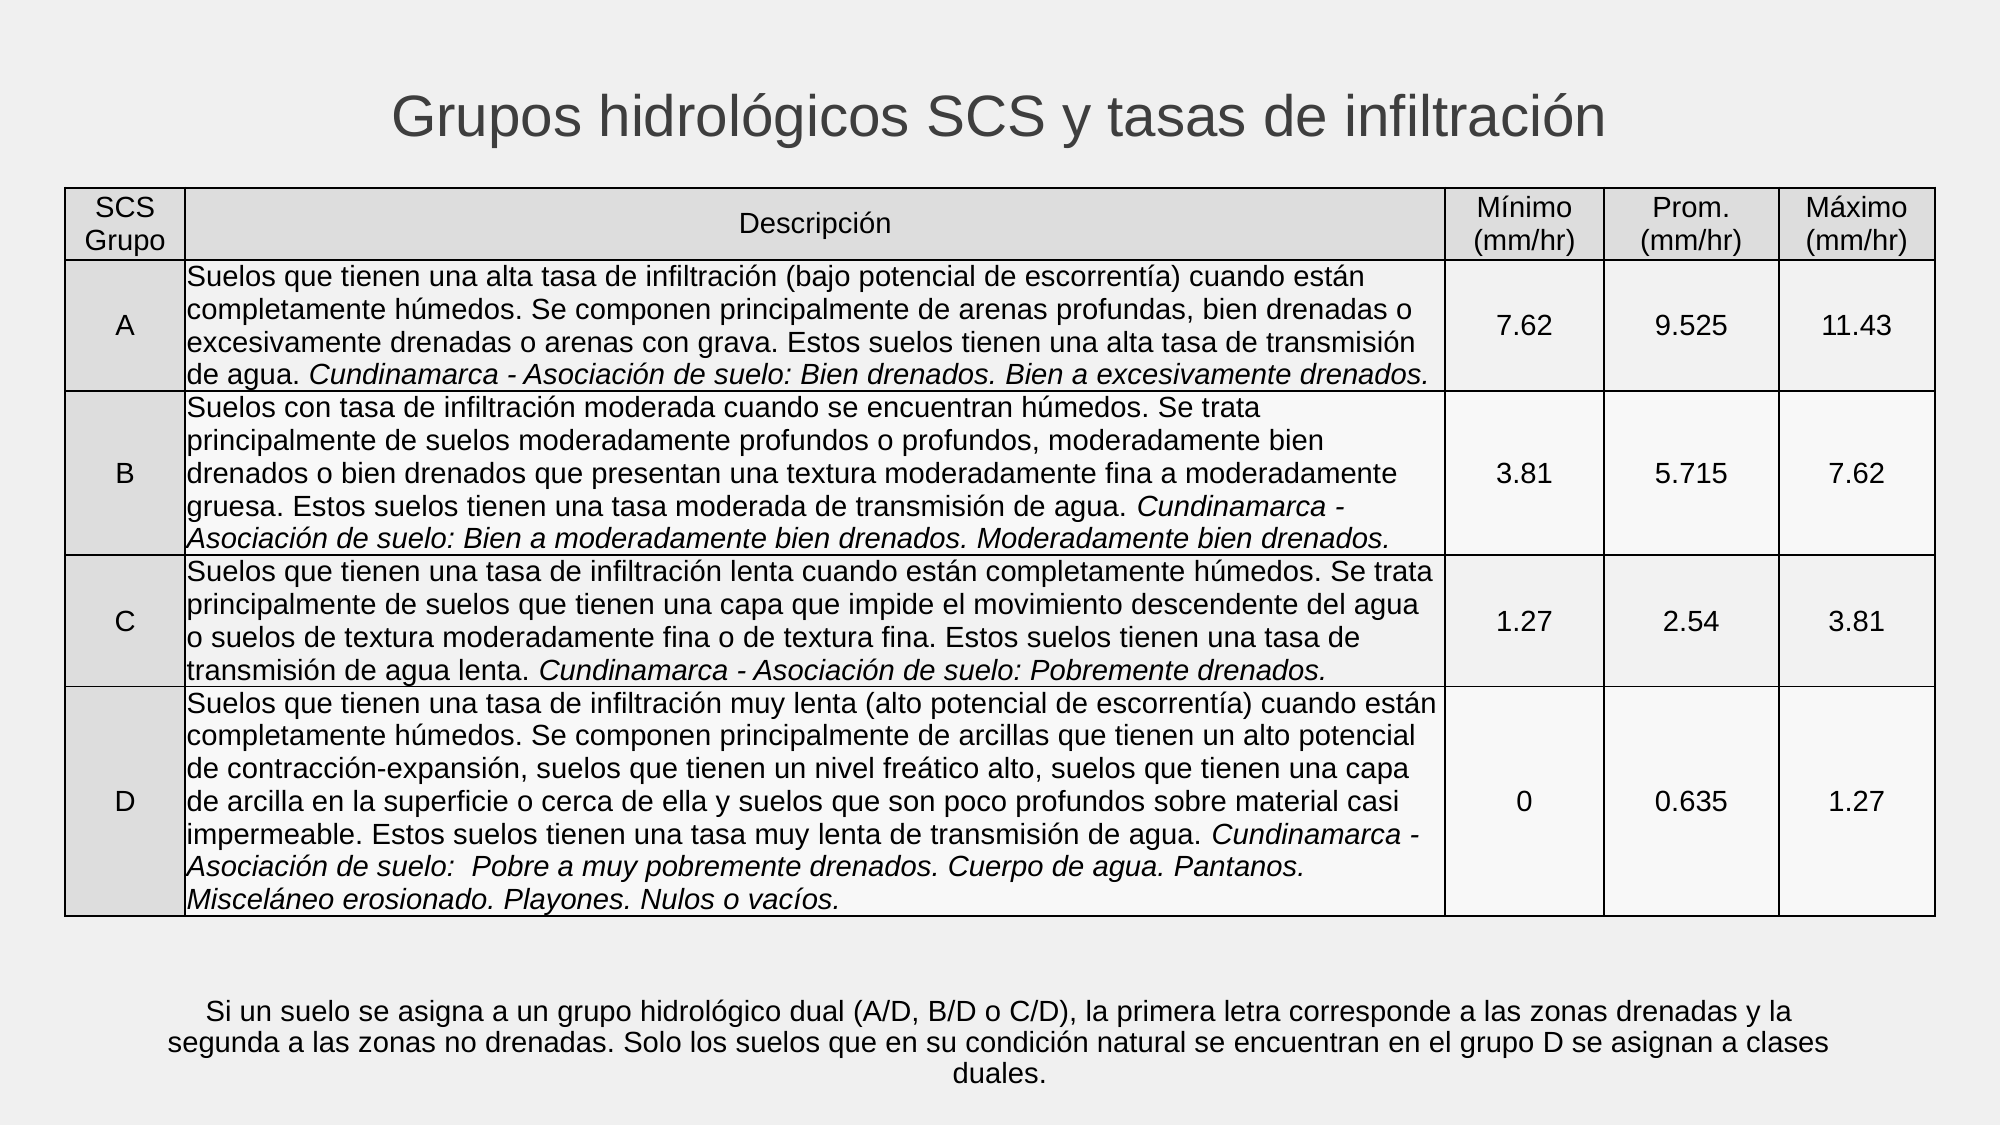

# Grupos hidrológicos SCS y tasas de infiltración
| SCS Grupo | Descripción | Mínimo (mm/hr) | Prom. (mm/hr) | Máximo (mm/hr) |
| --- | --- | --- | --- | --- |
| A | Suelos que tienen una alta tasa de infiltración (bajo potencial de escorrentía) cuando están completamente húmedos. Se componen principalmente de arenas profundas, bien drenadas o excesivamente drenadas o arenas con grava. Estos suelos tienen una alta tasa de transmisión de agua. Cundinamarca - Asociación de suelo: Bien drenados. Bien a excesivamente drenados. | 7.62 | 9.525 | 11.43 |
| B | Suelos con tasa de infiltración moderada cuando se encuentran húmedos. Se trata principalmente de suelos moderadamente profundos o profundos, moderadamente bien drenados o bien drenados que presentan una textura moderadamente fina a moderadamente gruesa. Estos suelos tienen una tasa moderada de transmisión de agua. Cundinamarca - Asociación de suelo: Bien a moderadamente bien drenados. Moderadamente bien drenados. | 3.81 | 5.715 | 7.62 |
| C | Suelos que tienen una tasa de infiltración lenta cuando están completamente húmedos. Se trata principalmente de suelos que tienen una capa que impide el movimiento descendente del agua o suelos de textura moderadamente fina o de textura fina. Estos suelos tienen una tasa de transmisión de agua lenta. Cundinamarca - Asociación de suelo: Pobremente drenados. | 1.27 | 2.54 | 3.81 |
| D | Suelos que tienen una tasa de infiltración muy lenta (alto potencial de escorrentía) cuando están completamente húmedos. Se componen principalmente de arcillas que tienen un alto potencial de contracción-expansión, suelos que tienen un nivel freático alto, suelos que tienen una capa de arcilla en la superficie o cerca de ella y suelos que son poco profundos sobre material casi impermeable. Estos suelos tienen una tasa muy lenta de transmisión de agua. Cundinamarca - Asociación de suelo: Pobre a muy pobremente drenados. Cuerpo de agua. Pantanos. Misceláneo erosionado. Playones. Nulos o vacíos. | 0 | 0.635 | 1.27 |
Si un suelo se asigna a un grupo hidrológico dual (A/D, B/D o C/D), la primera letra corresponde a las zonas drenadas y la segunda a las zonas no drenadas. Solo los suelos que en su condición natural se encuentran en el grupo D se asignan a clases duales.